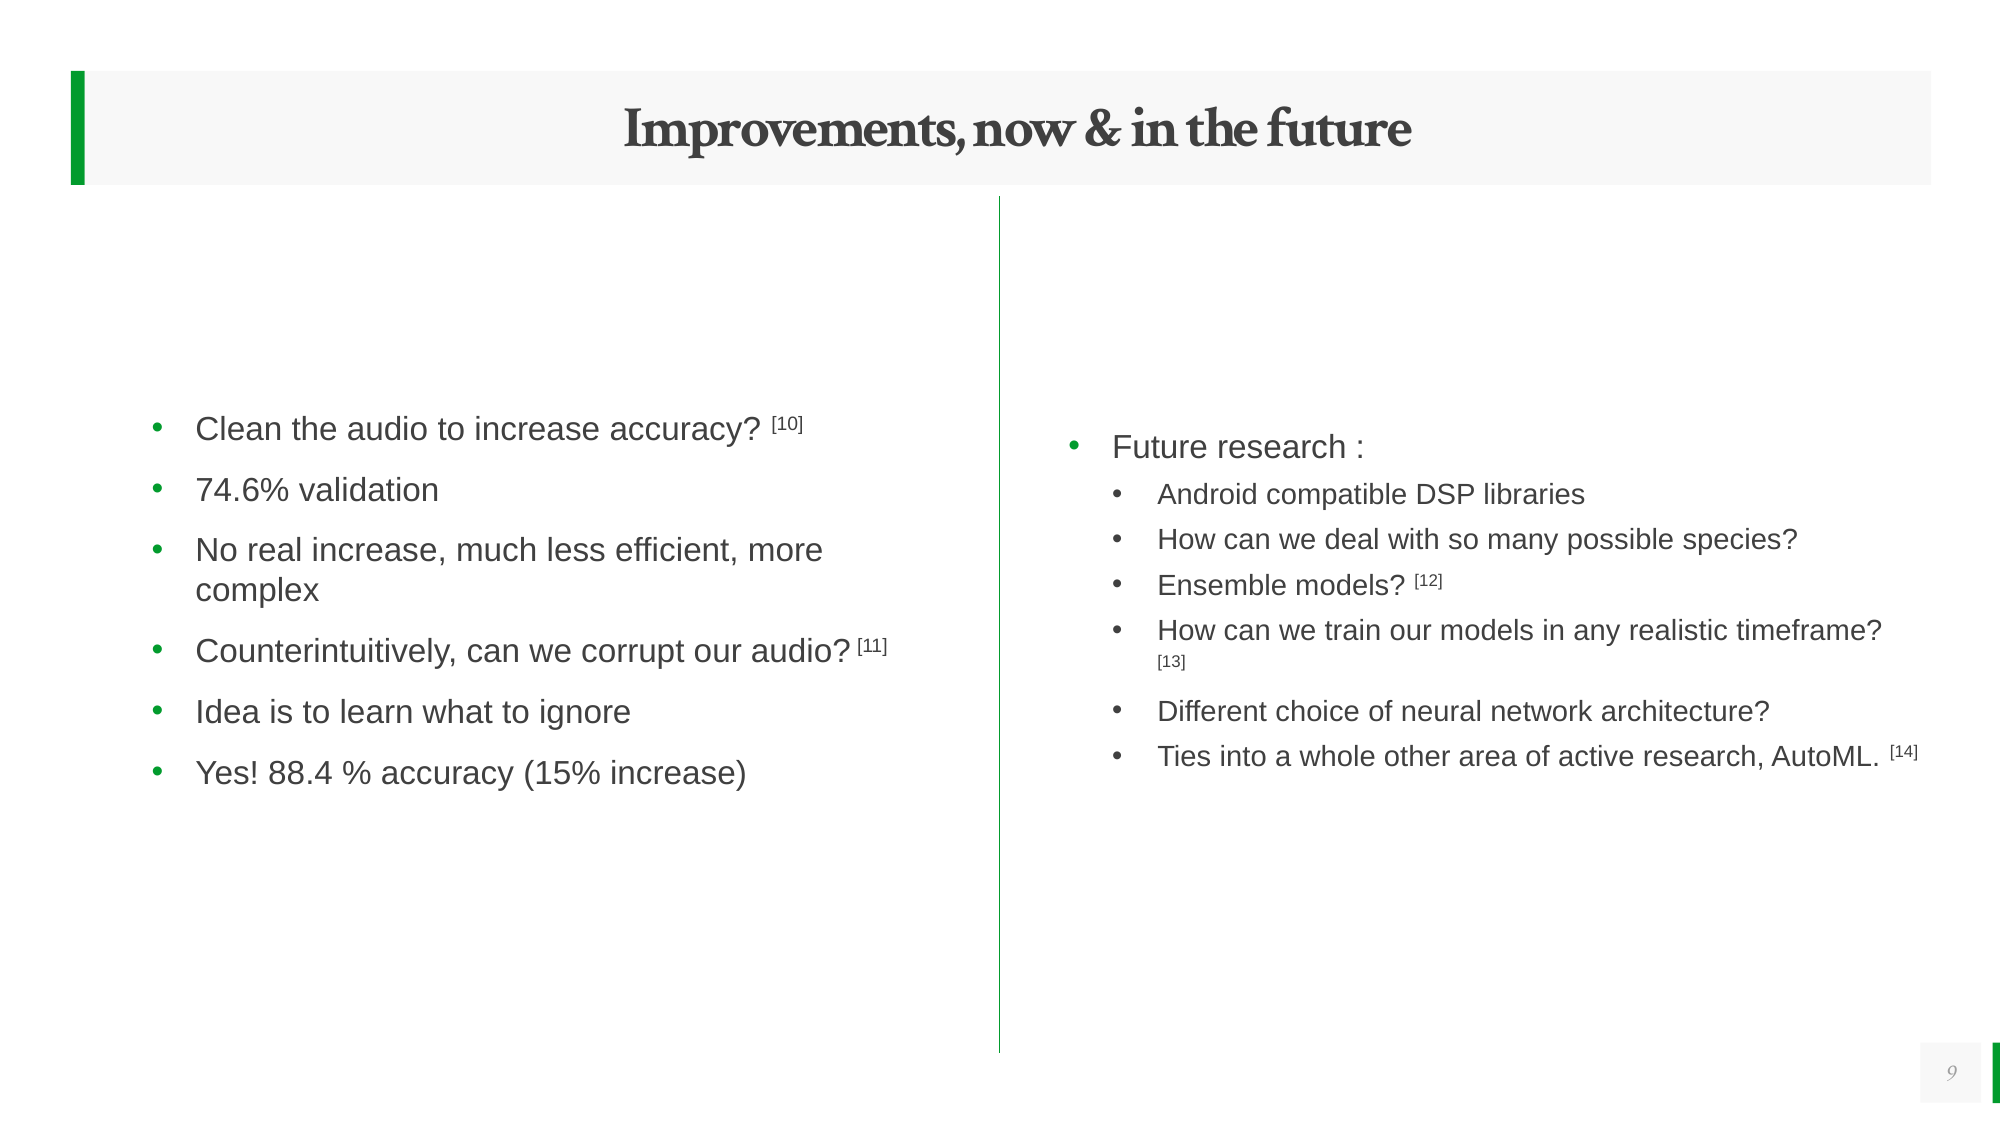

# Improvements, now & in the future
Clean the audio to increase accuracy? [10]
74.6% validation
No real increase, much less efficient, more complex
Counterintuitively, can we corrupt our audio? [11]
Idea is to learn what to ignore
Yes! 88.4 % accuracy (15% increase)

Future research :
Android compatible DSP libraries
How can we deal with so many possible species?
Ensemble models? [12]
How can we train our models in any realistic timeframe? [13]
Different choice of neural network architecture?
Ties into a whole other area of active research, AutoML. [14]

9